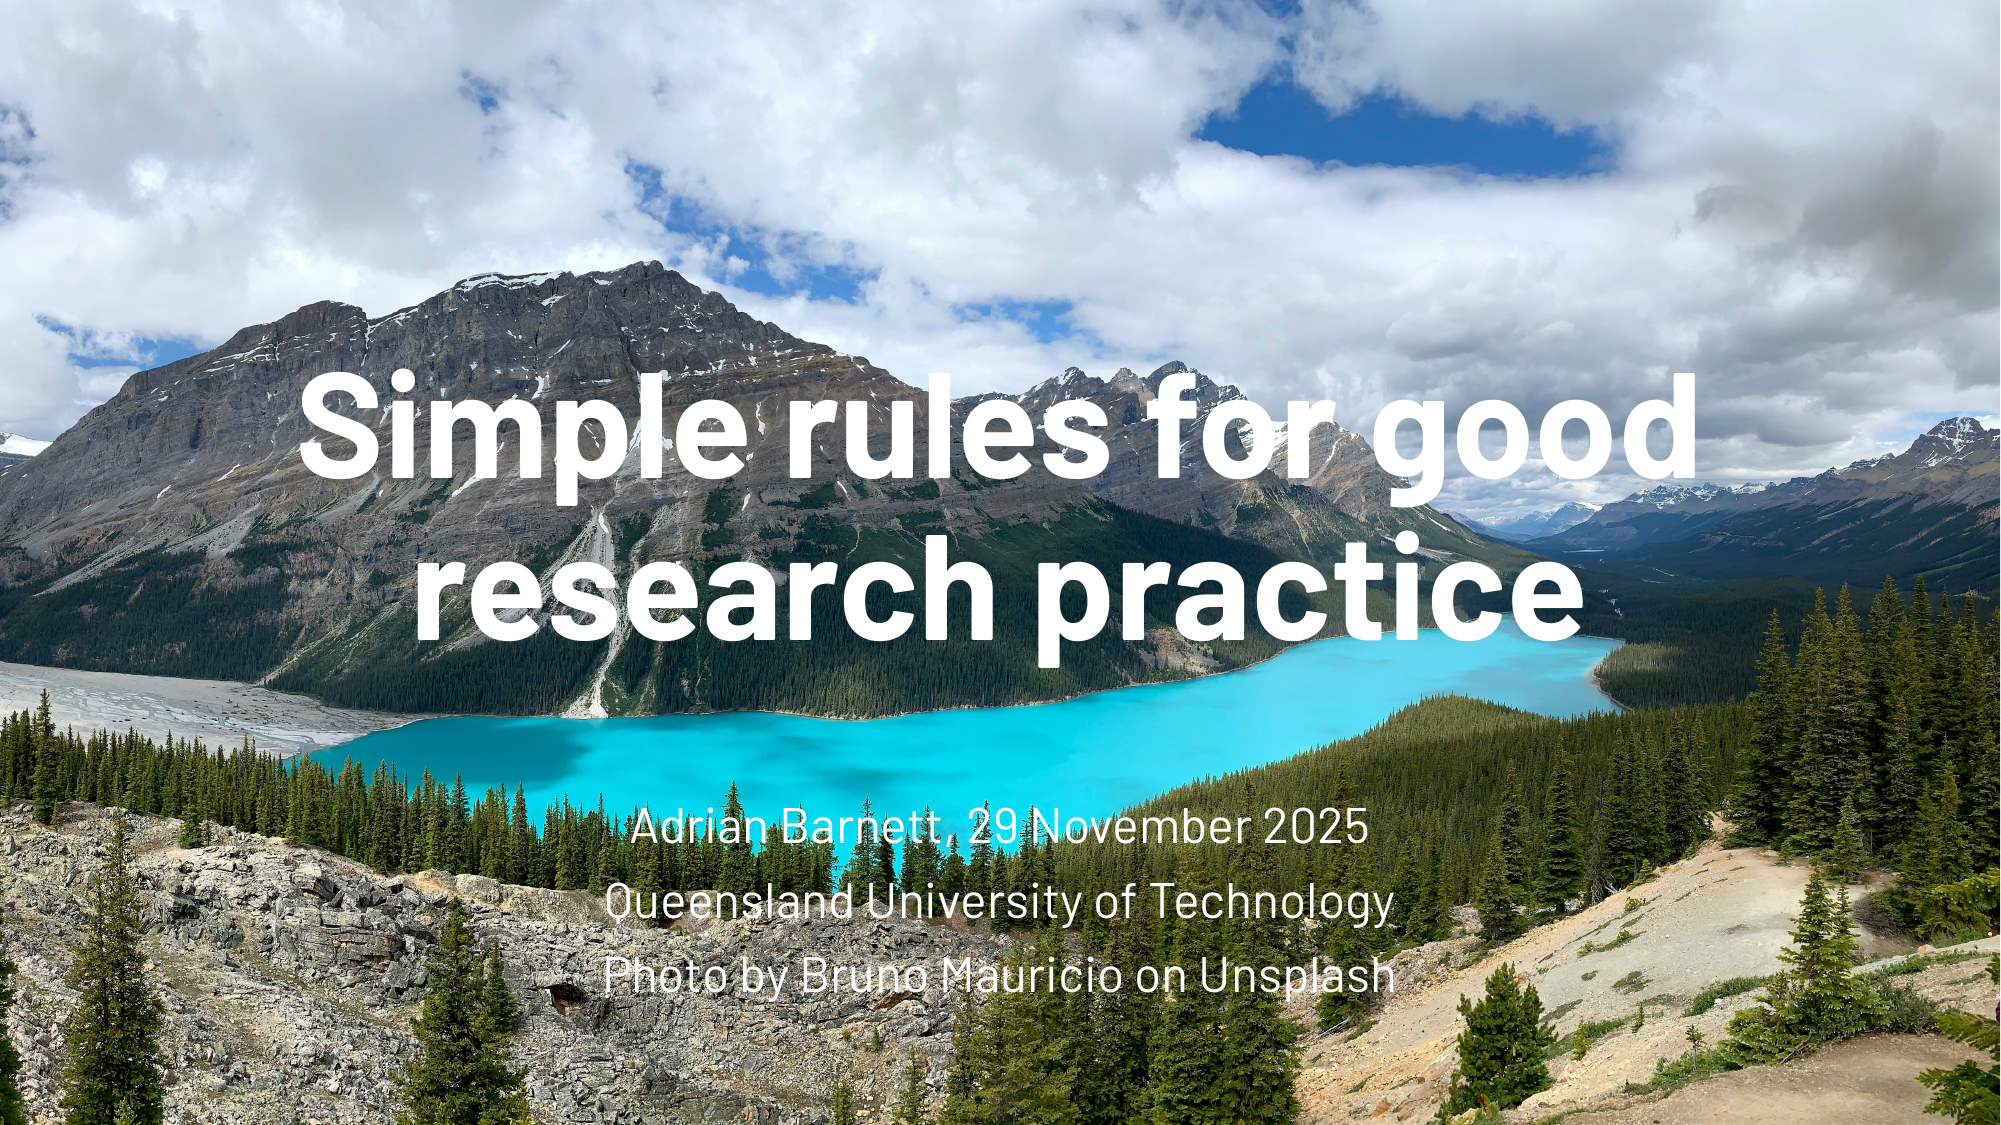

# Simple rules for good research practice
Adrian Barnett, 29 November 2025
Queensland University of Technology
Photo by Bruno Mauricio on Unsplash